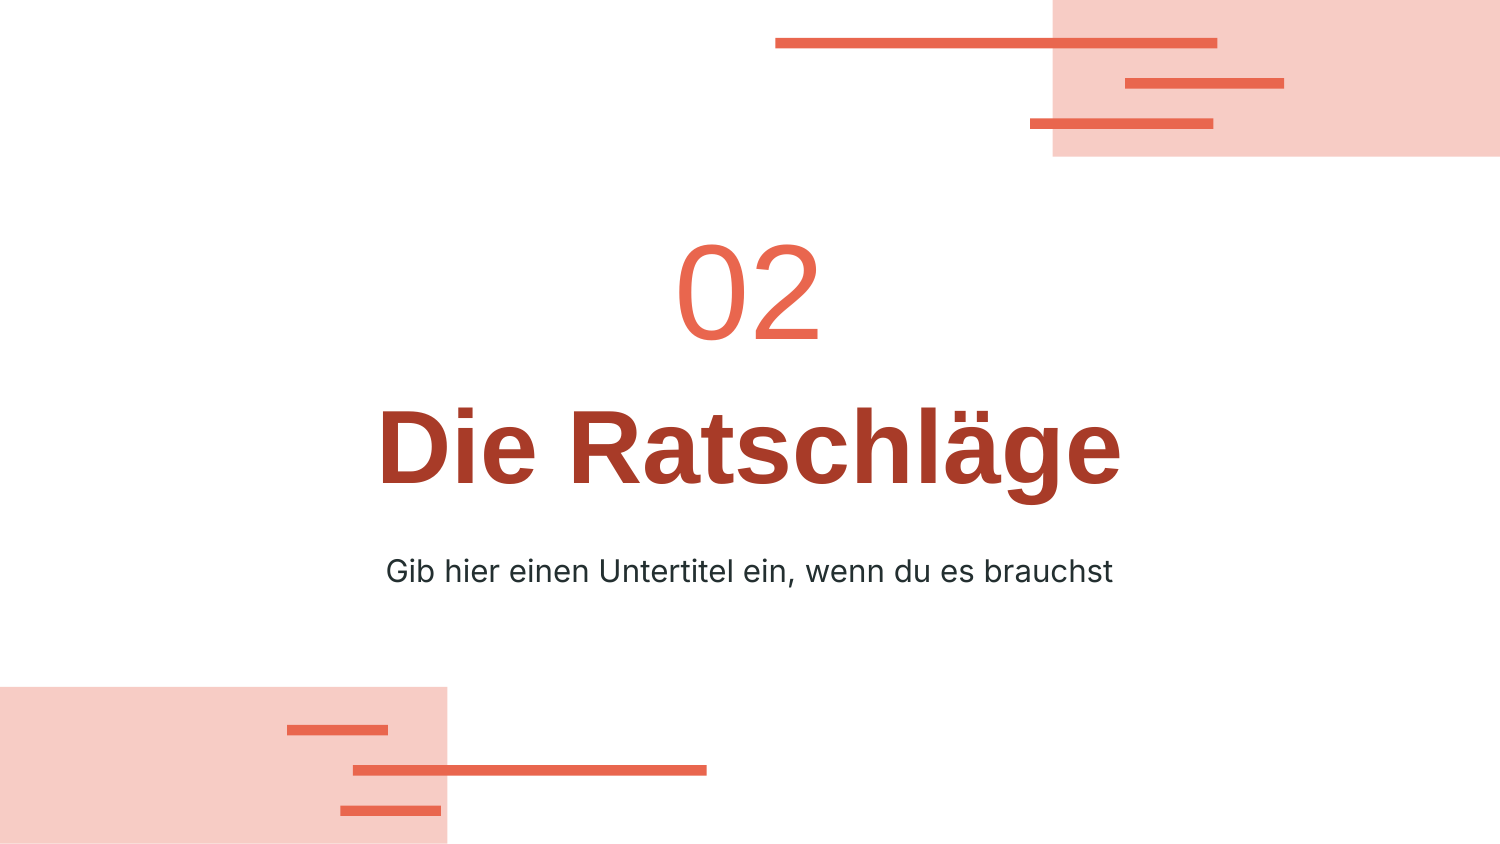

02
# Die Ratschläge
Gib hier einen Untertitel ein, wenn du es brauchst